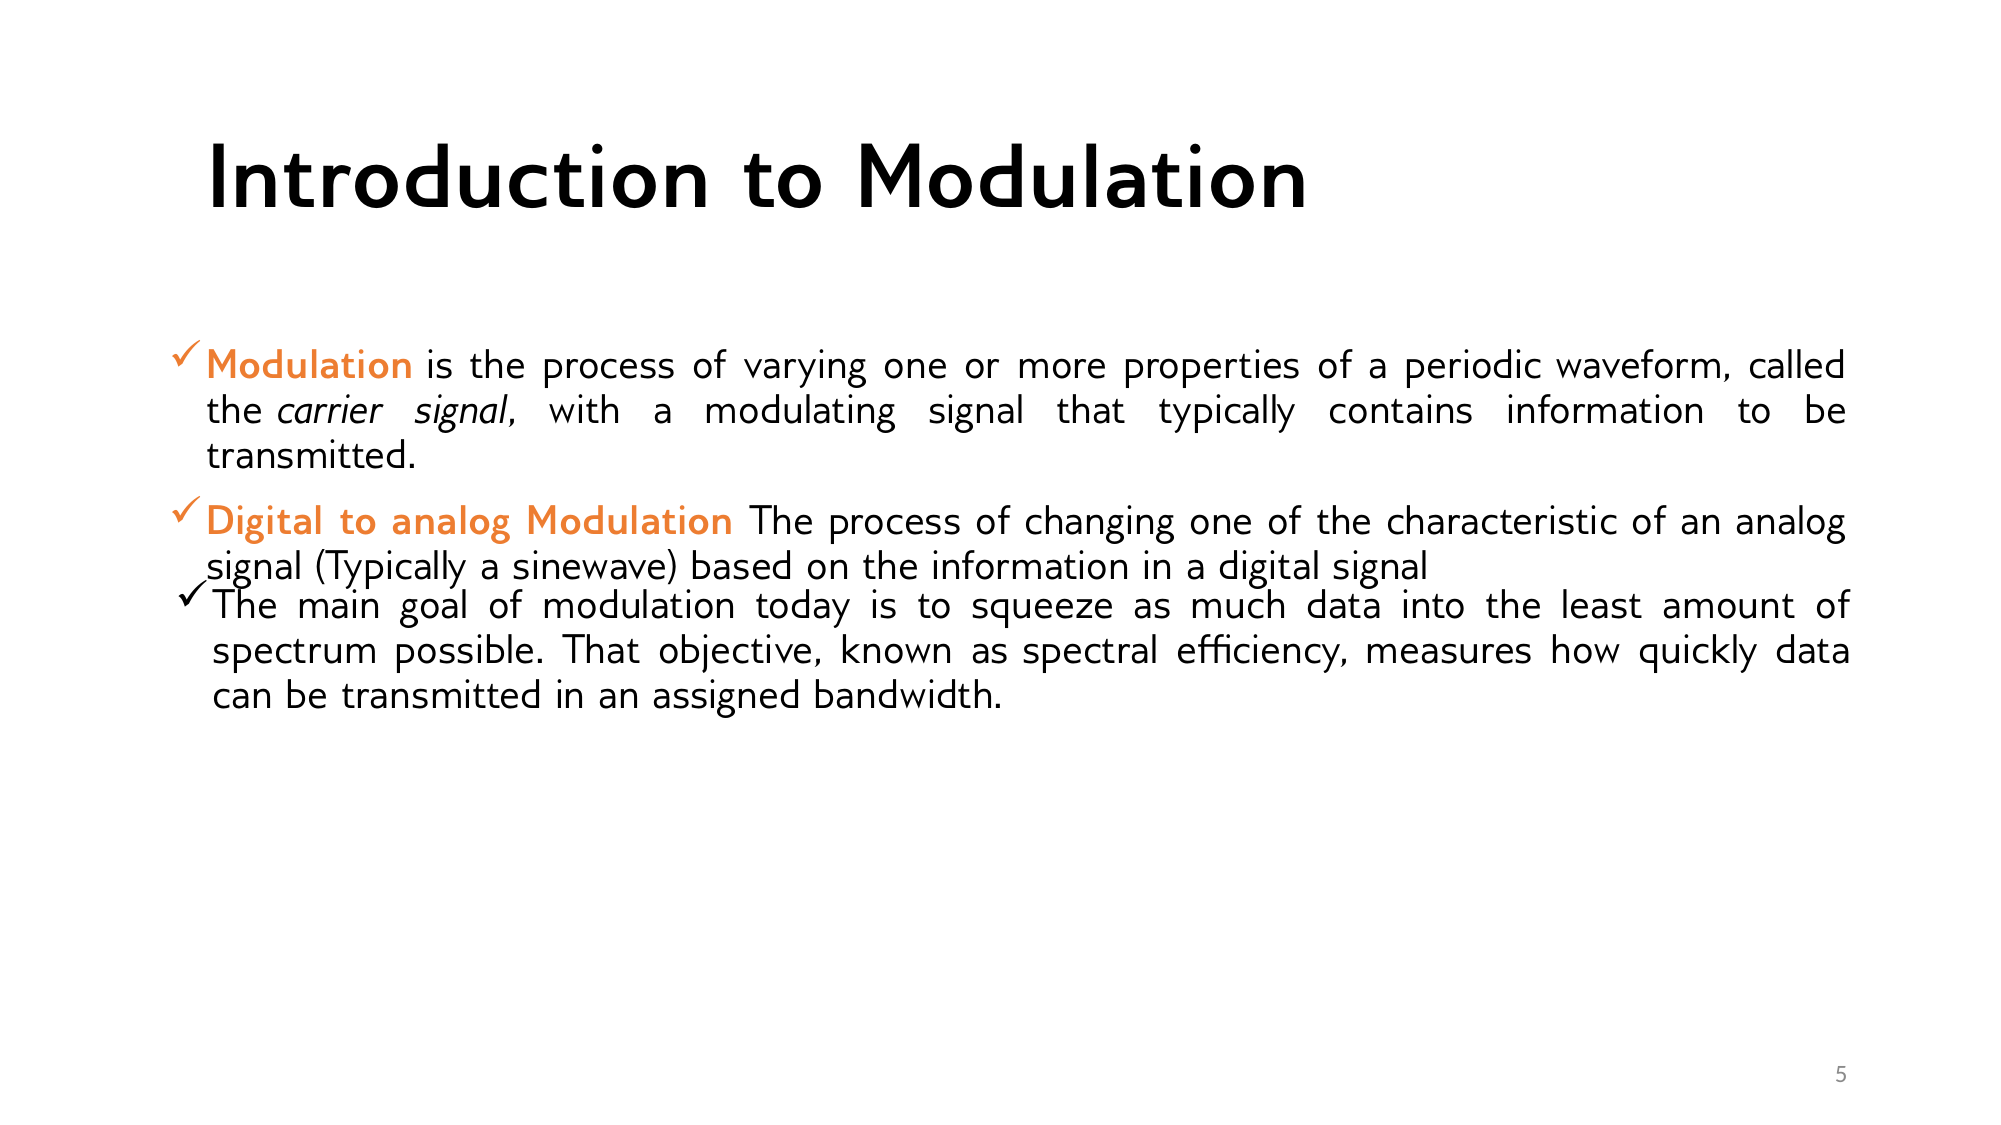

# Introduction to Modulation
Modulation is the process of varying one or more properties of a periodic waveform, called the carrier signal, with a modulating signal that typically contains information to be transmitted.
Digital to analog Modulation The process of changing one of the characteristic of an analog signal (Typically a sinewave) based on the information in a digital signal

The main goal of modulation today is to squeeze as much data into the least amount of spectrum possible. That objective, known as spectral efficiency, measures how quickly data can be transmitted in an assigned bandwidth.

5